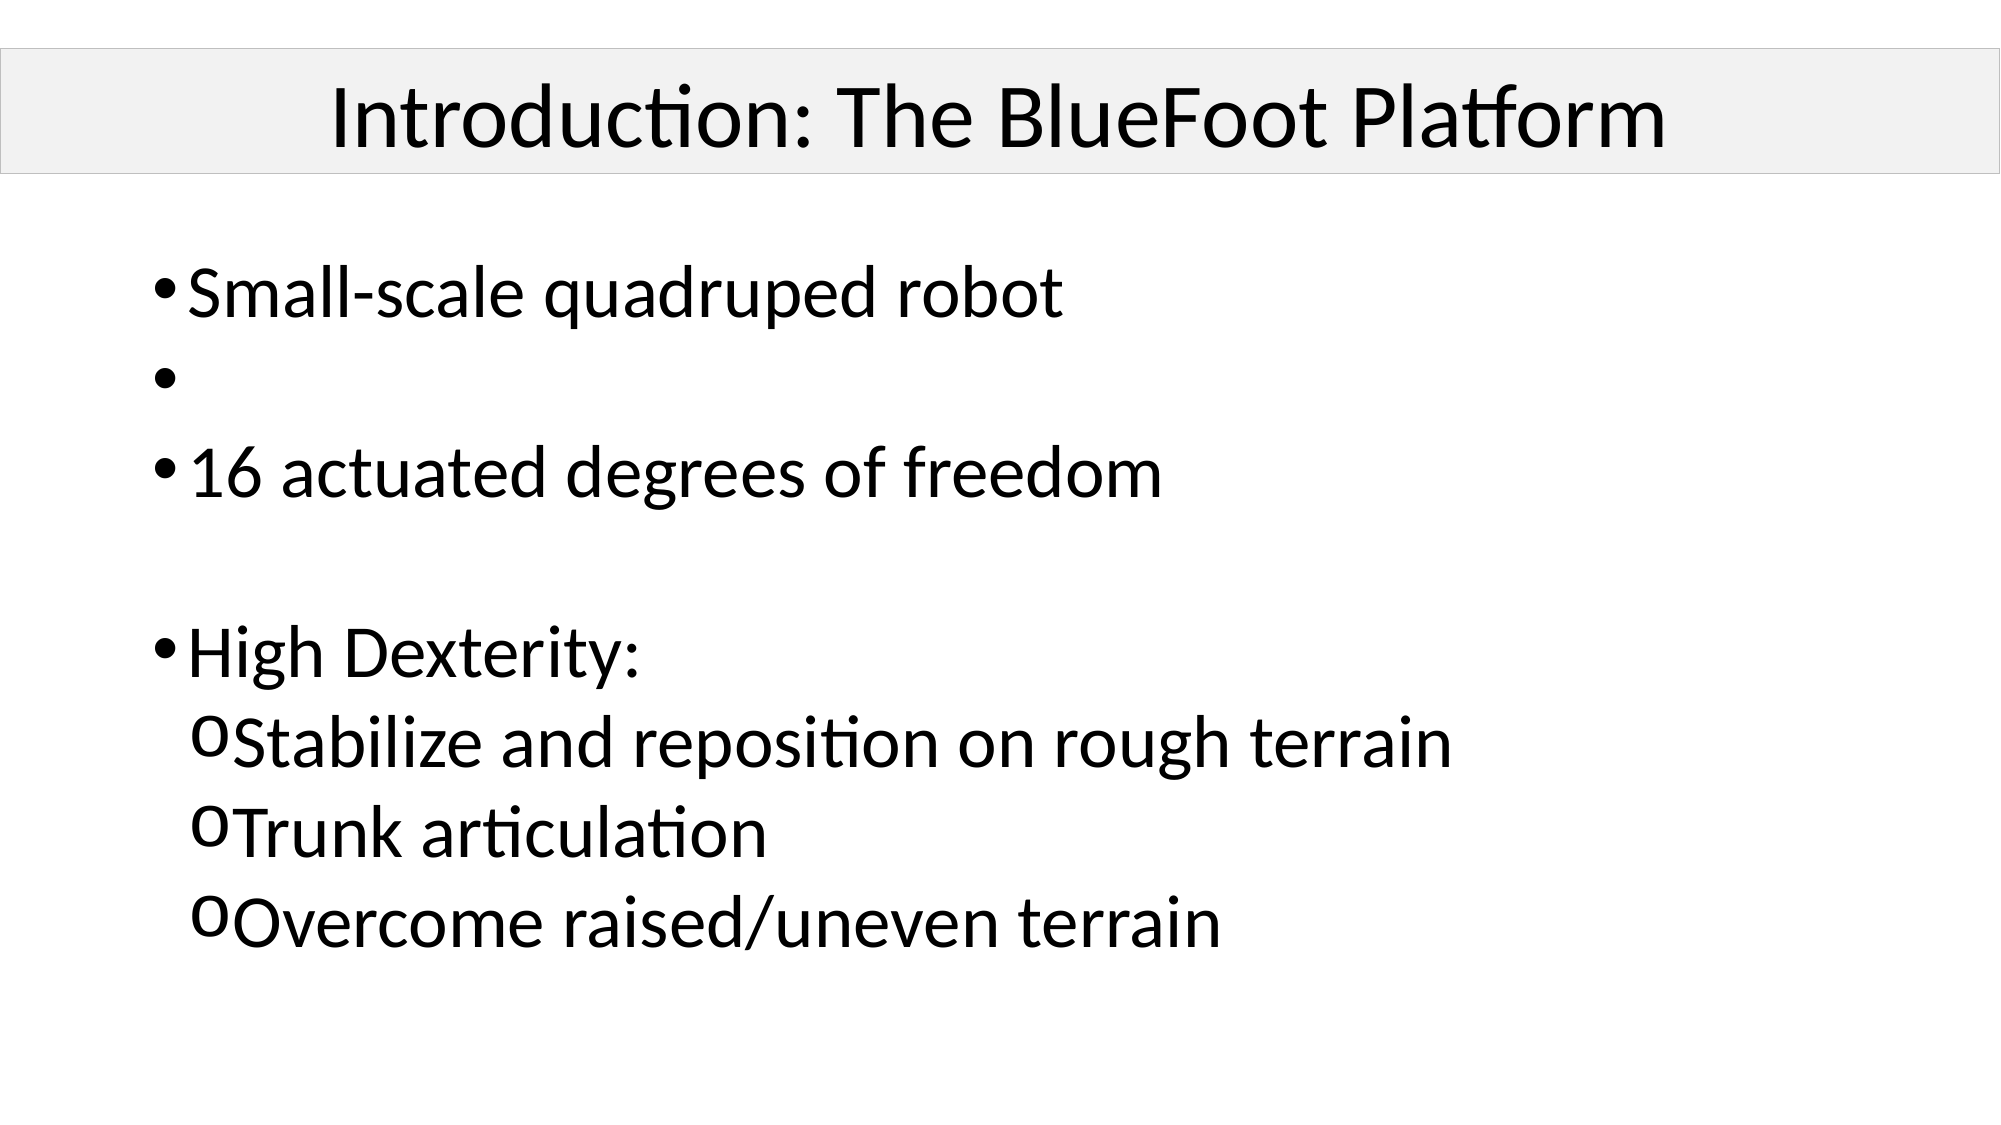

Introduction: The BlueFoot Platform
Small-scale quadruped robot

16 actuated degrees of freedom

High Dexterity:
Stabilize and reposition on rough terrain
Trunk articulation
Overcome raised/uneven terrain